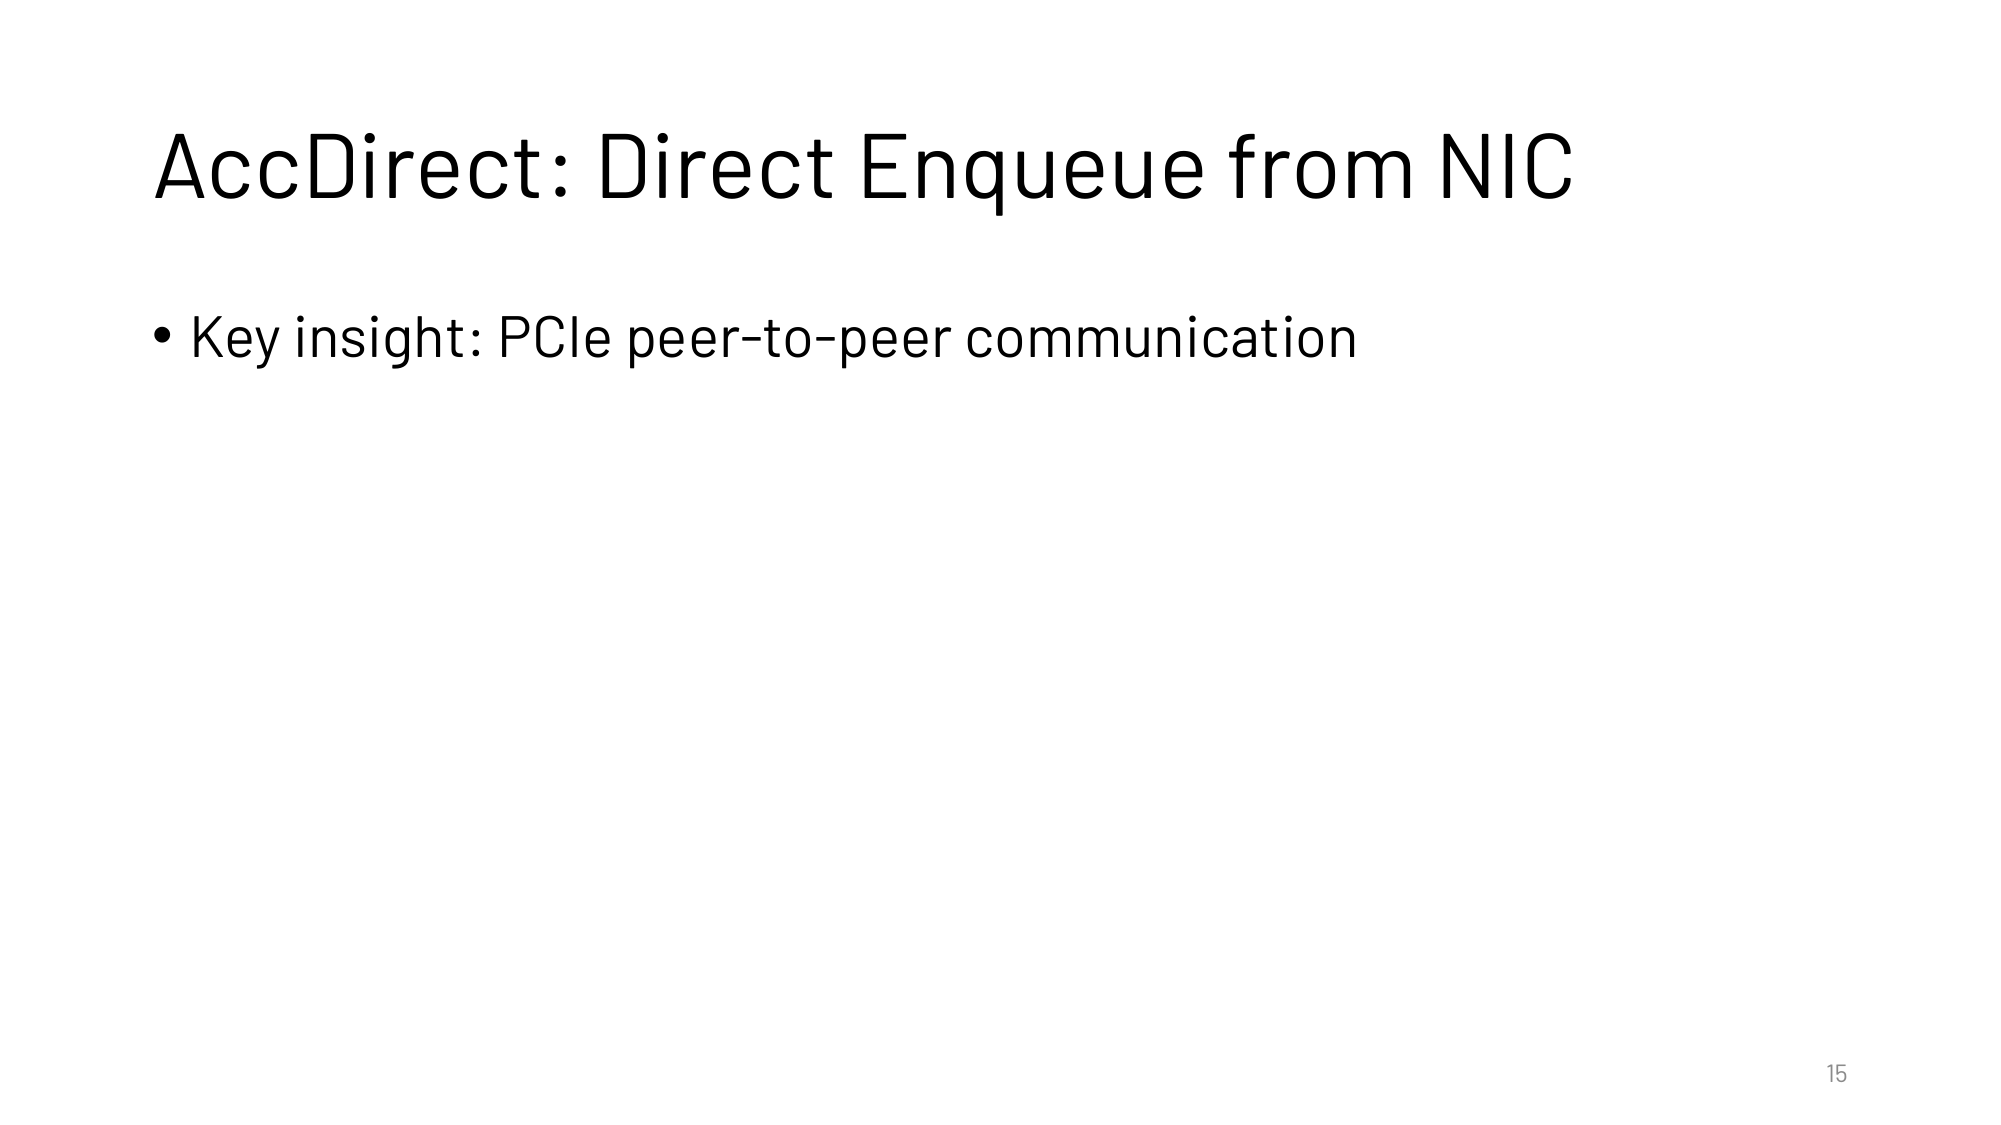

# AccDirect: Direct Enqueue from NIC
Key insight: PCIe peer-to-peer communication
15